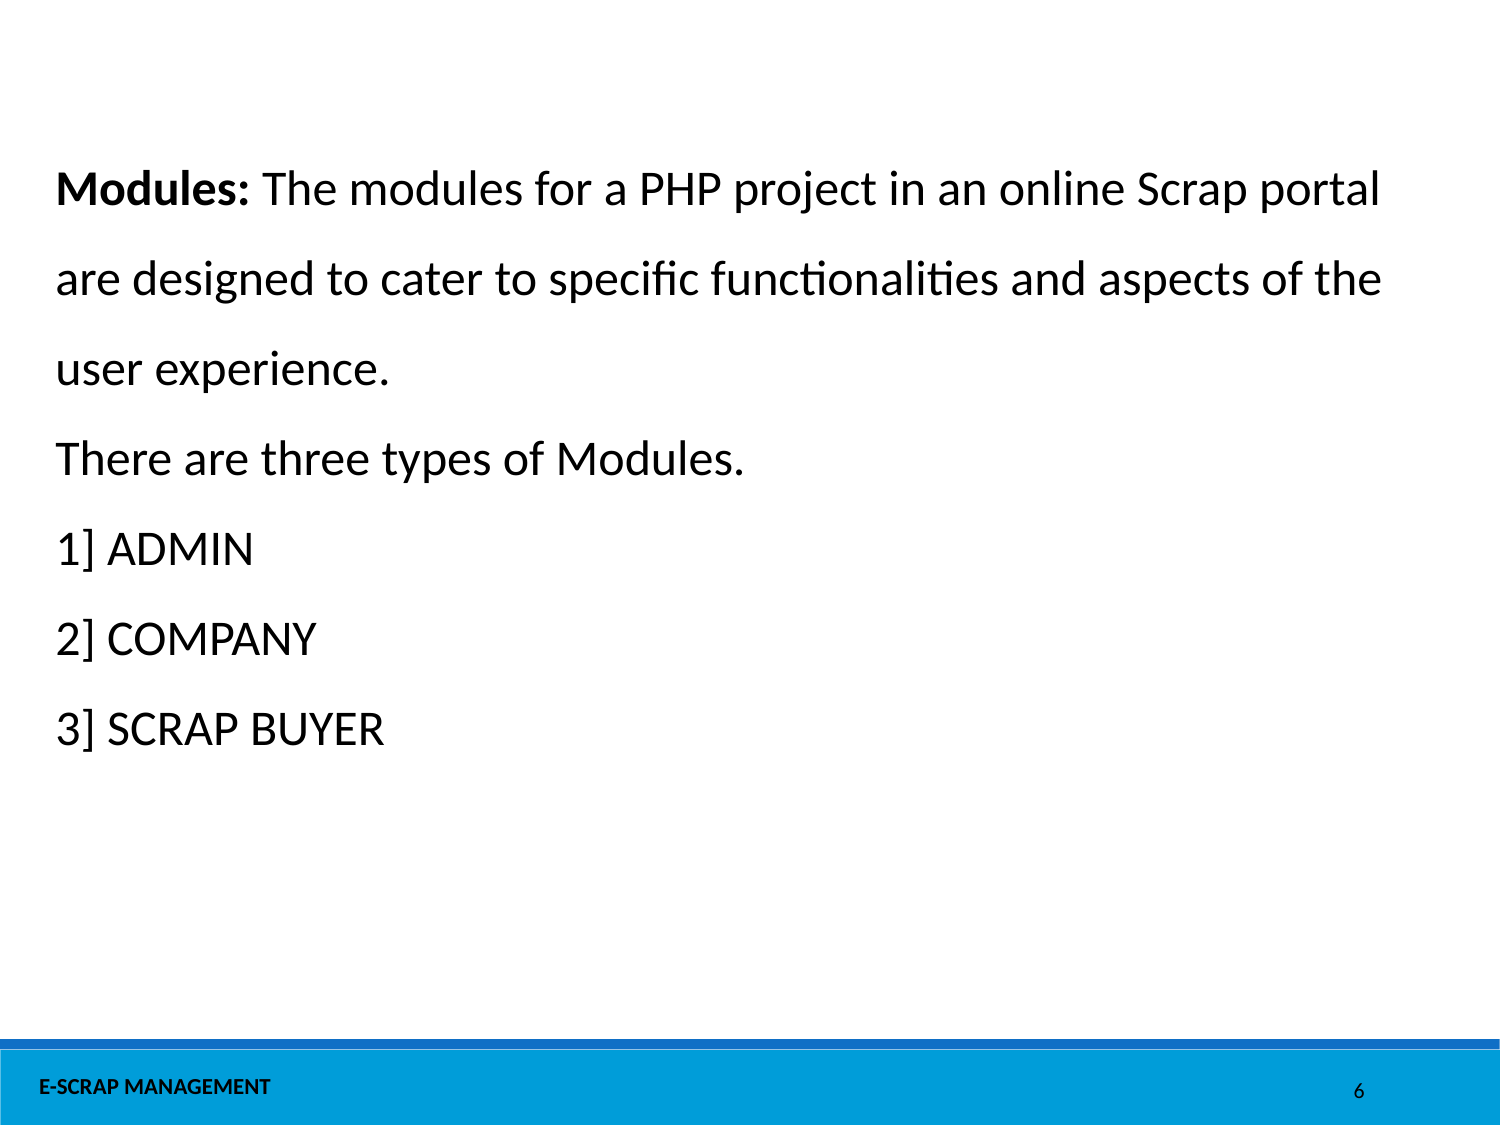

Modules: The modules for a PHP project in an online Scrap portal are designed to cater to specific functionalities and aspects of the user experience.
There are three types of Modules.
1] ADMIN
2] COMPANY
3] SCRAP BUYER

6
E-SCRAP MANAGEMENT